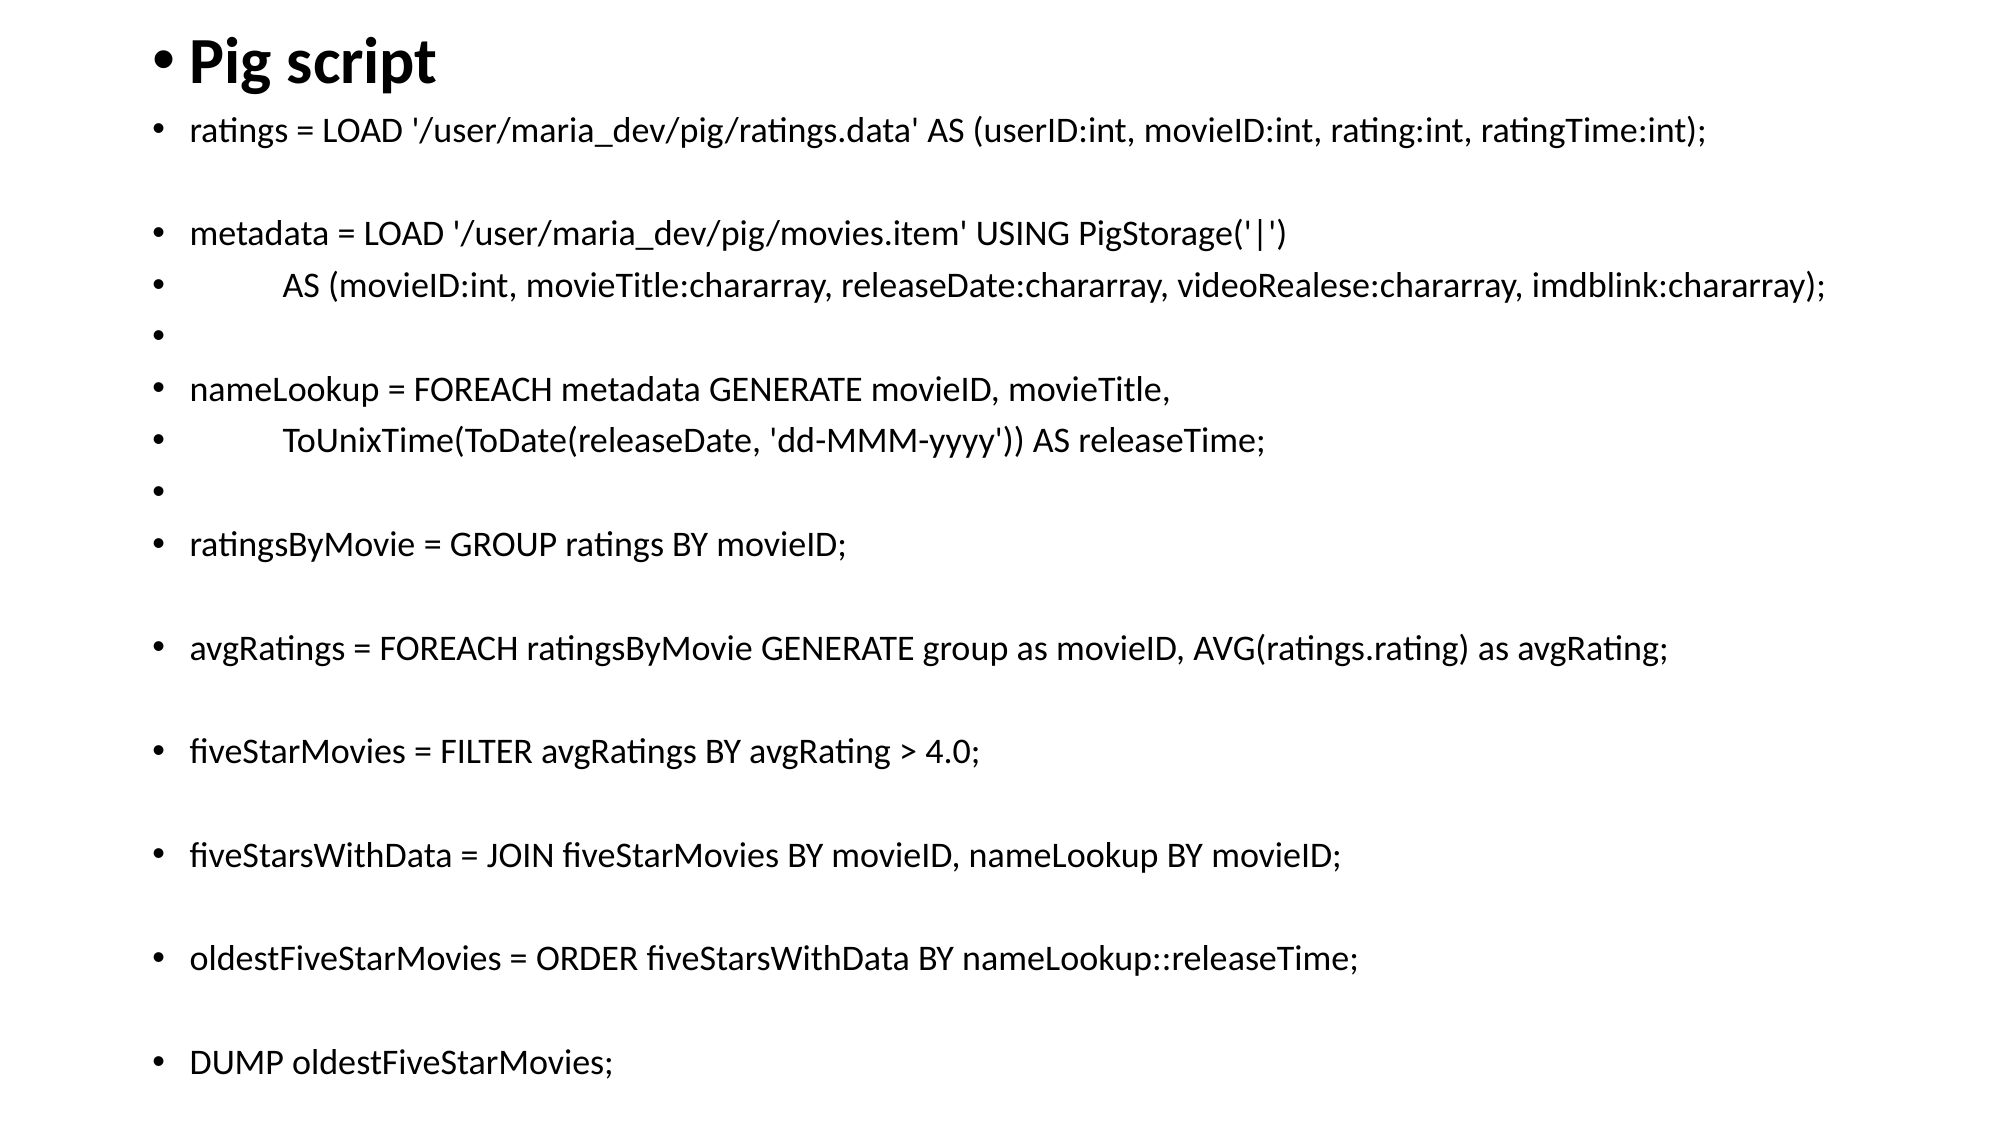

Pig script
ratings = LOAD '/user/maria_dev/pig/ratings.data' AS (userID:int, movieID:int, rating:int, ratingTime:int);

metadata = LOAD '/user/maria_dev/pig/movies.item' USING PigStorage('|')
	AS (movieID:int, movieTitle:chararray, releaseDate:chararray, videoRealese:chararray, imdblink:chararray);

nameLookup = FOREACH metadata GENERATE movieID, movieTitle,
	ToUnixTime(ToDate(releaseDate, 'dd-MMM-yyyy')) AS releaseTime;

ratingsByMovie = GROUP ratings BY movieID;

avgRatings = FOREACH ratingsByMovie GENERATE group as movieID, AVG(ratings.rating) as avgRating;

fiveStarMovies = FILTER avgRatings BY avgRating > 4.0;

fiveStarsWithData = JOIN fiveStarMovies BY movieID, nameLookup BY movieID;

oldestFiveStarMovies = ORDER fiveStarsWithData BY nameLookup::releaseTime;

DUMP oldestFiveStarMovies;